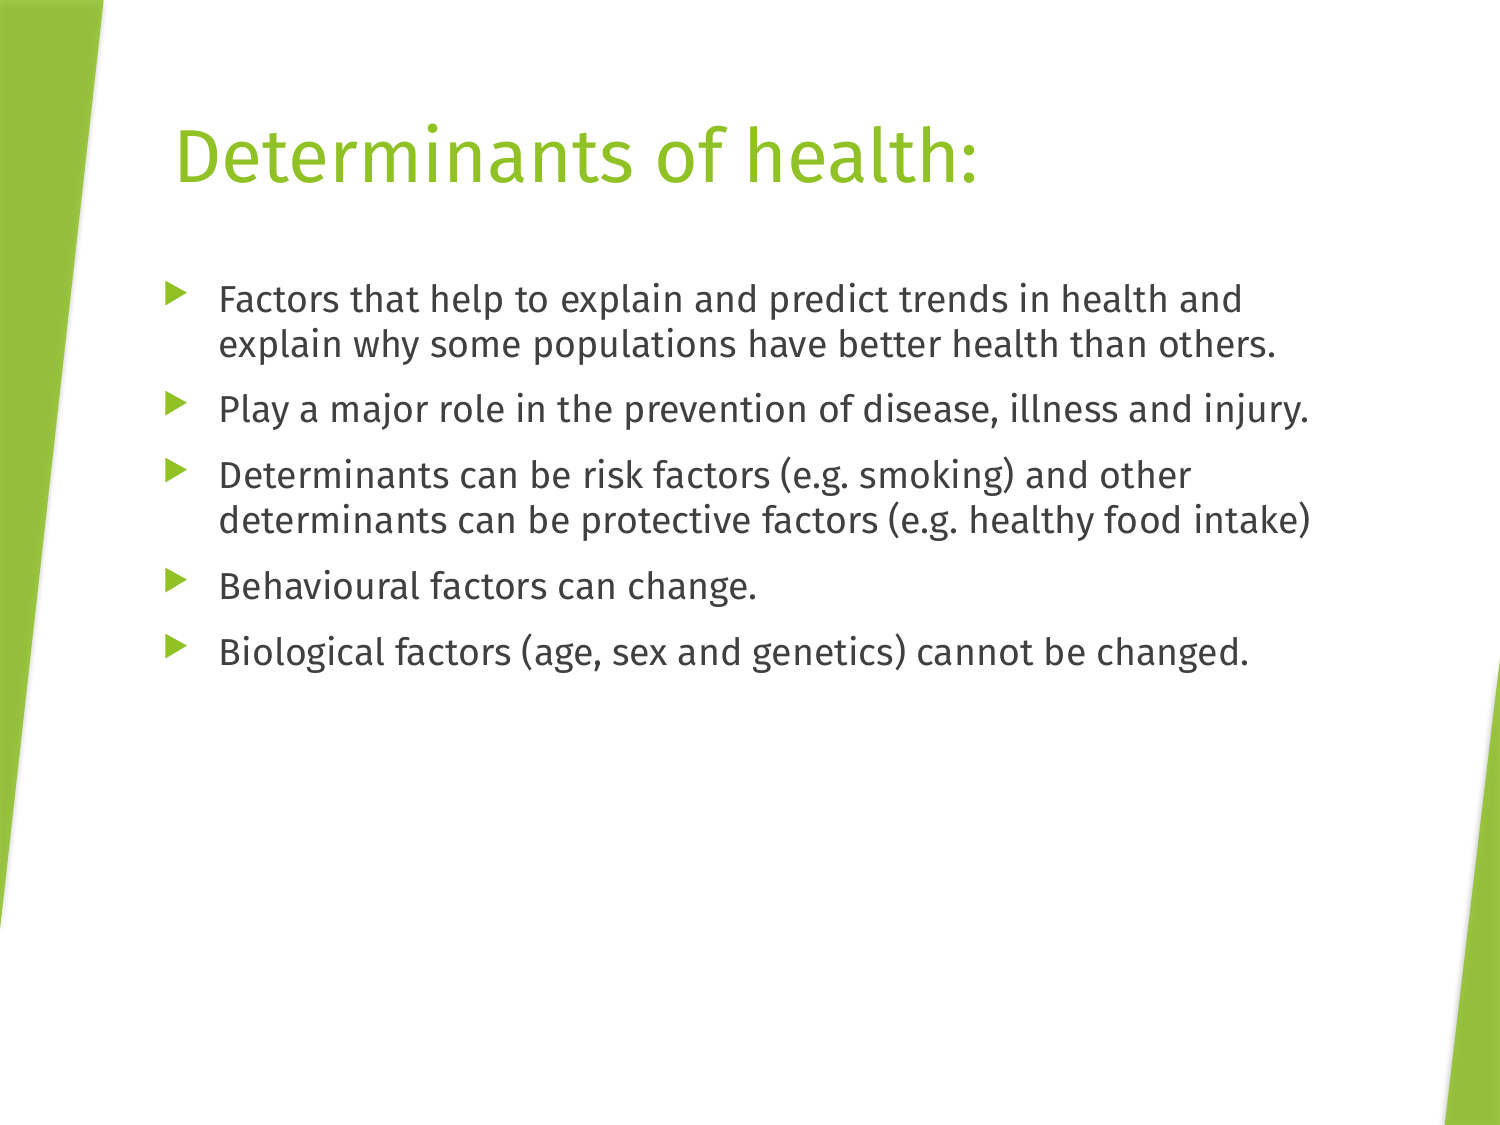

# Determinants of health:
Factors that help to explain and predict trends in health and explain why some populations have better health than others.
Play a major role in the prevention of disease, illness and injury.
Determinants can be risk factors (e.g. smoking) and other determinants can be protective factors (e.g. healthy food intake)
Behavioural factors can change.
Biological factors (age, sex and genetics) cannot be changed.